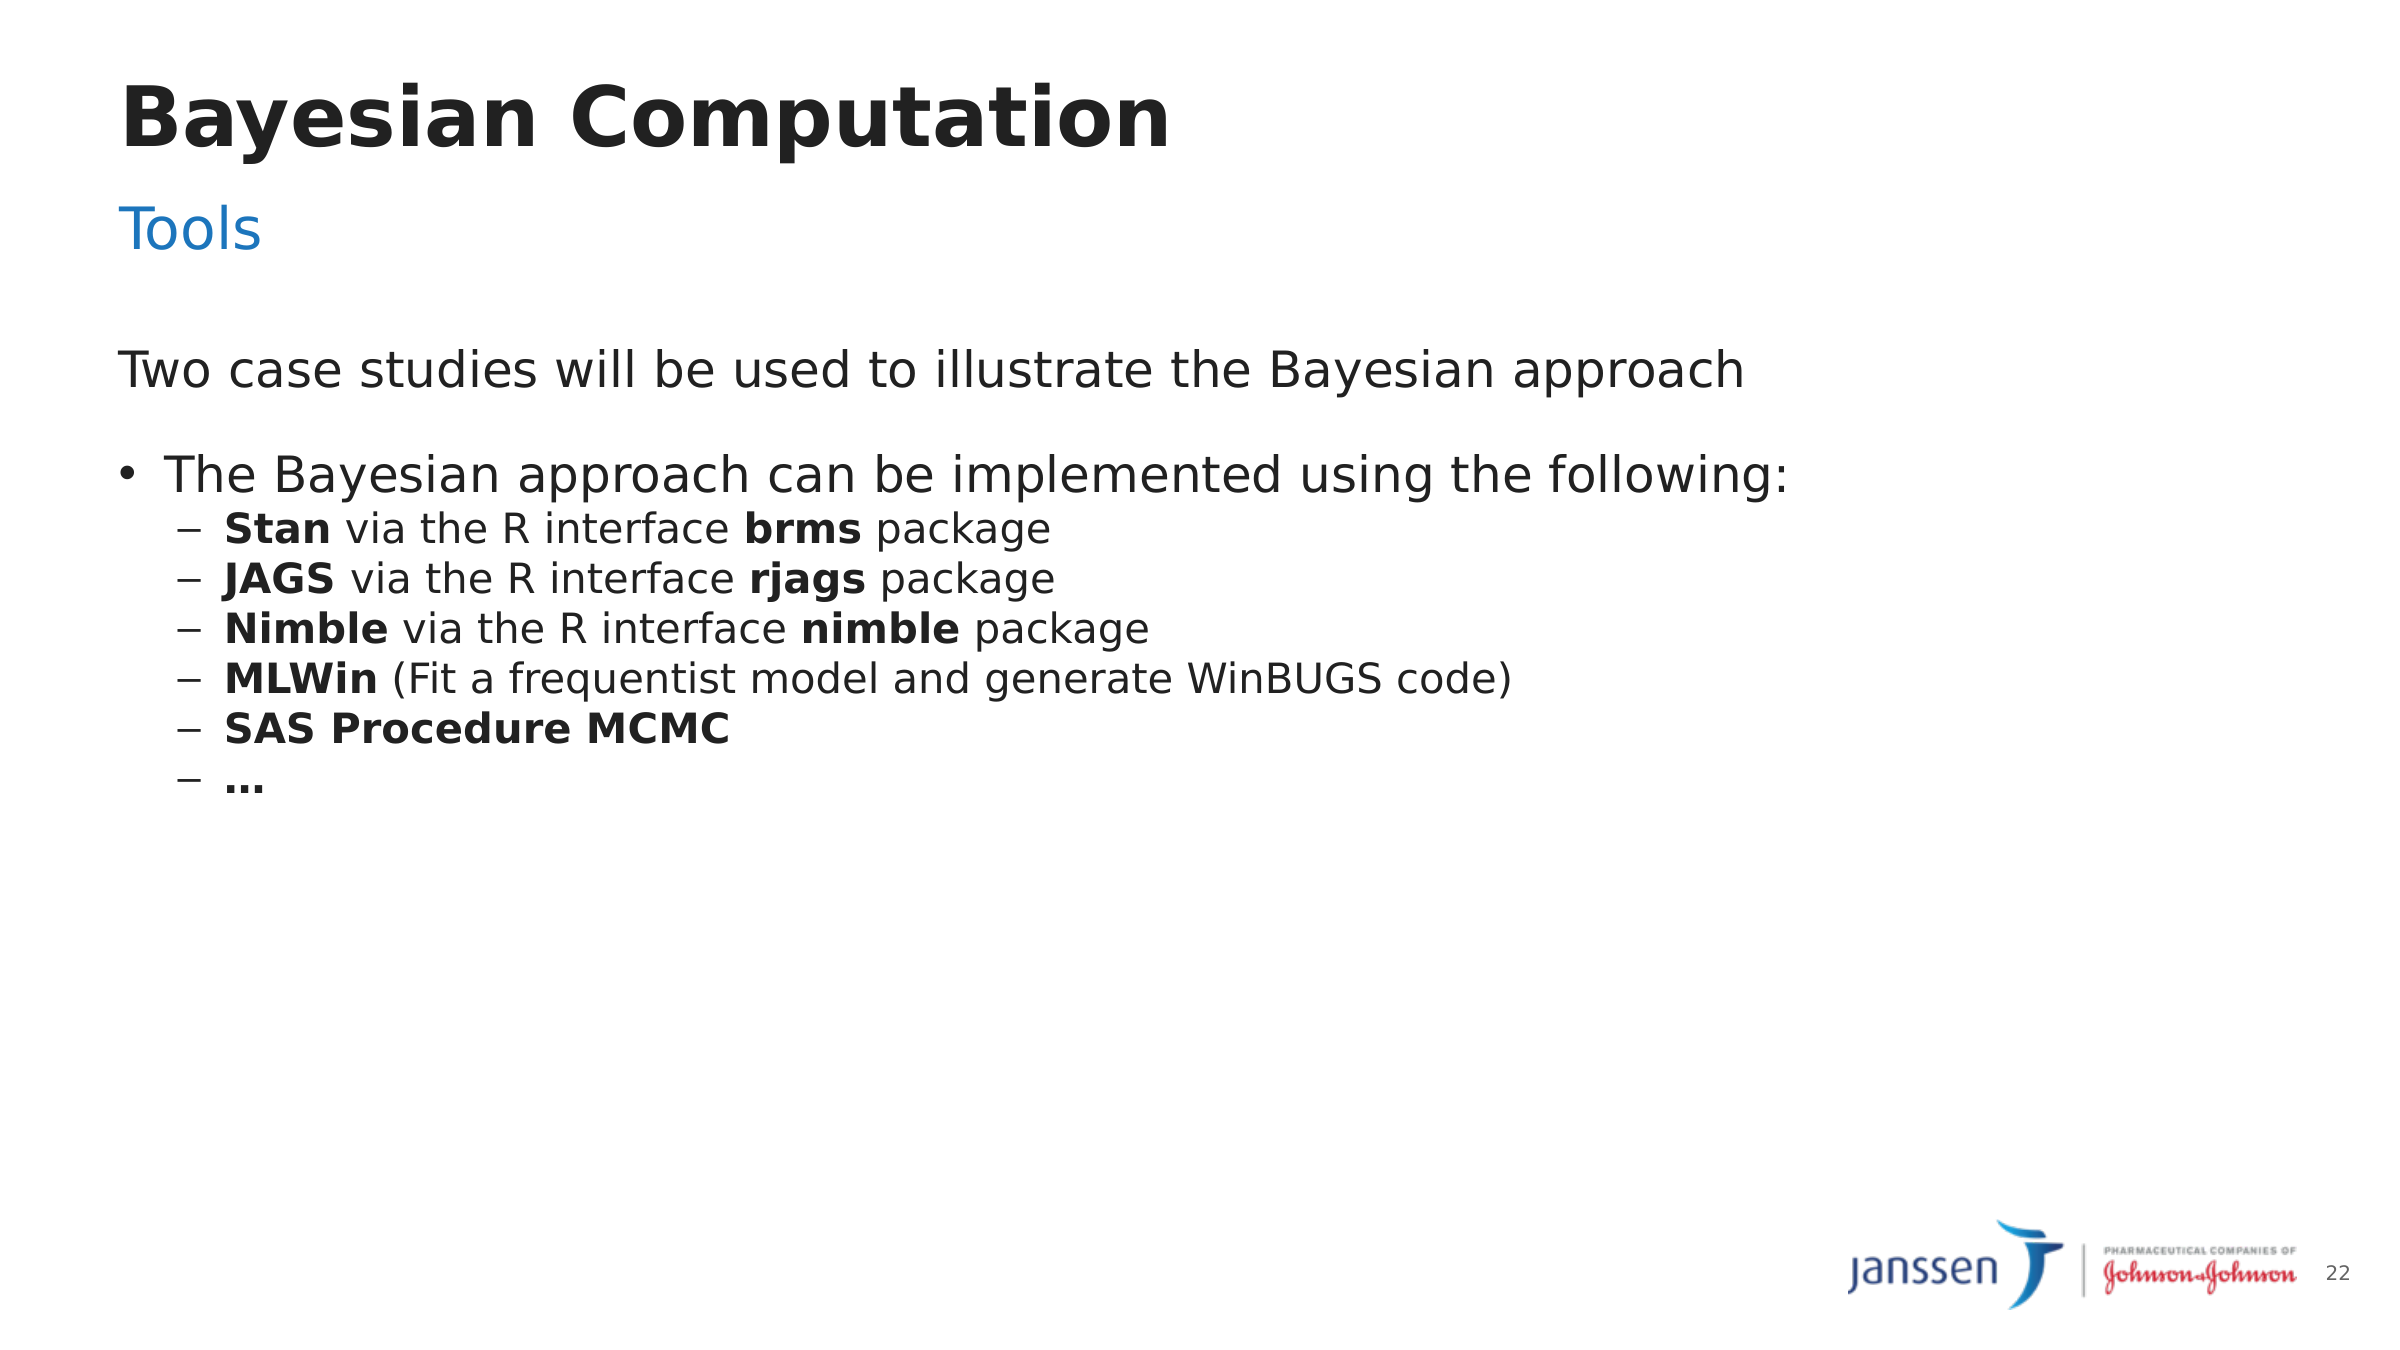

# Bayesian Computation
Tools
Two case studies will be used to illustrate the Bayesian approach
The Bayesian approach can be implemented using the following:
Stan via the R interface brms package
JAGS via the R interface rjags package
Nimble via the R interface nimble package
MLWin (Fit a frequentist model and generate WinBUGS code)
SAS Procedure MCMC
…
22